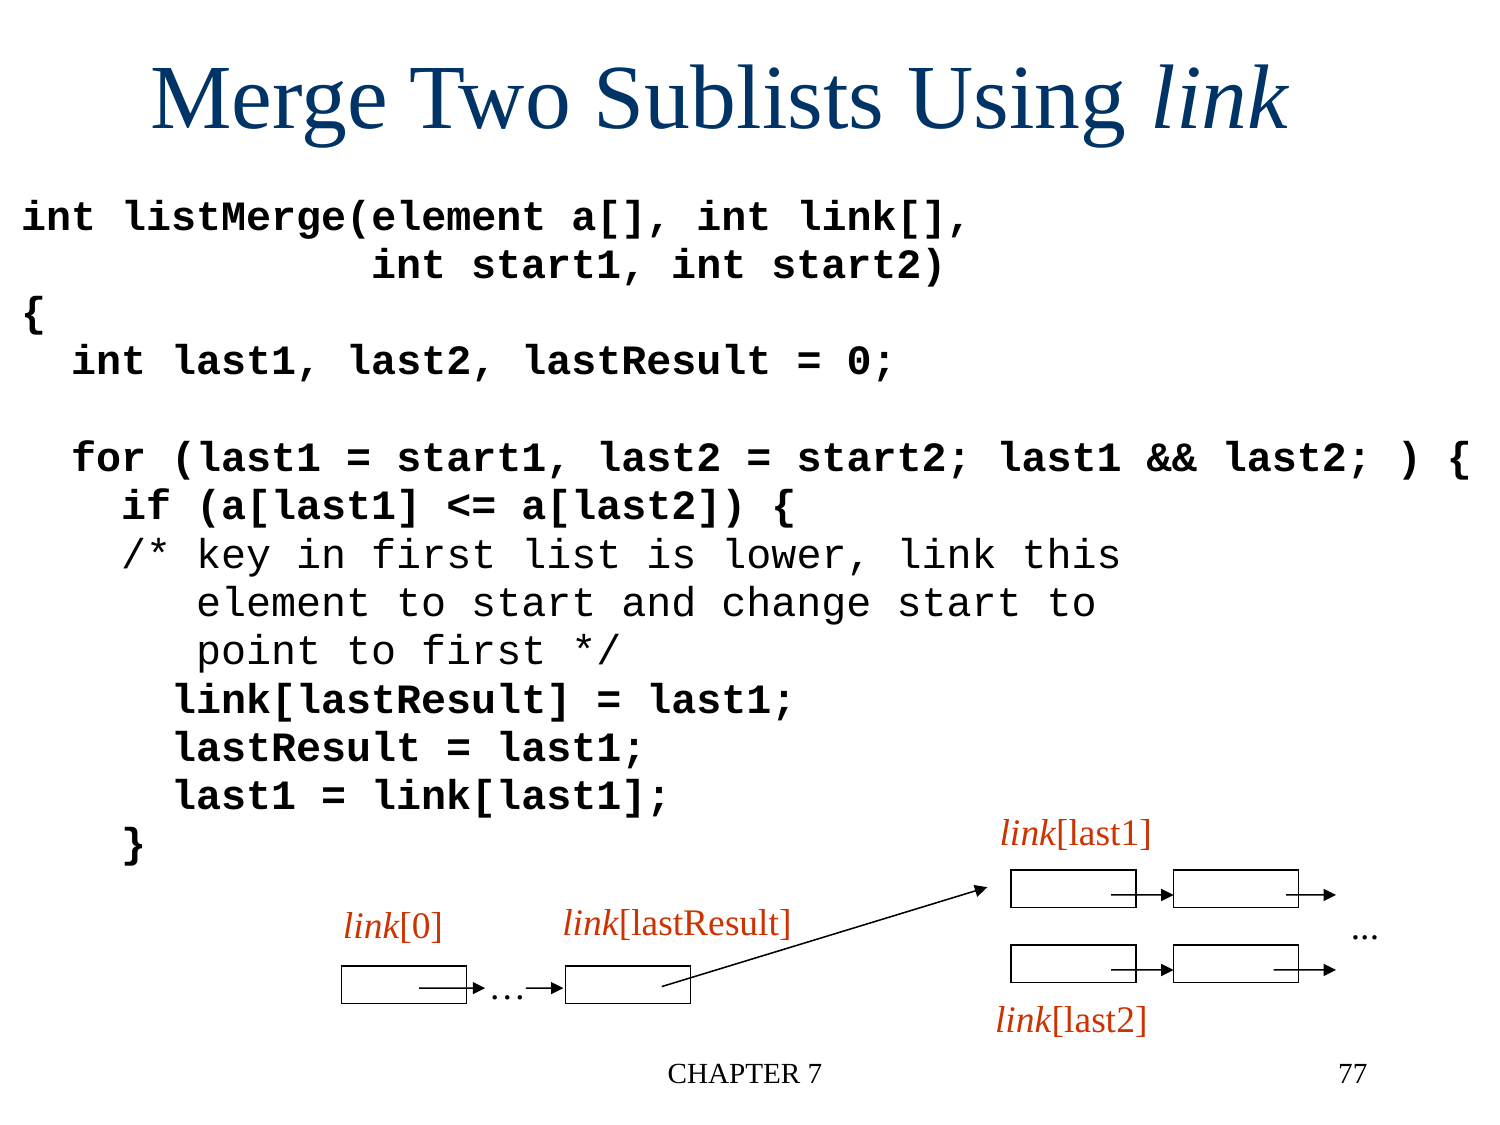

Merge Two Sublists Using link
int listMerge(element a[], int link[],
              int start1, int start2)
{
  int last1, last2, lastResult = 0;

  for (last1 = start1, last2 = start2; last1 && last2; ) {
    if (a[last1] <= a[last2]) {
    /* key in first list is lower, link this
       element to start and change start to
       point to first */
      link[lastResult] = last1;
      lastResult = last1;
      last1 = link[last1];
    }

link[last1]

...

link[last2]

link[lastResult]

link[0]
…

CHAPTER 7
77